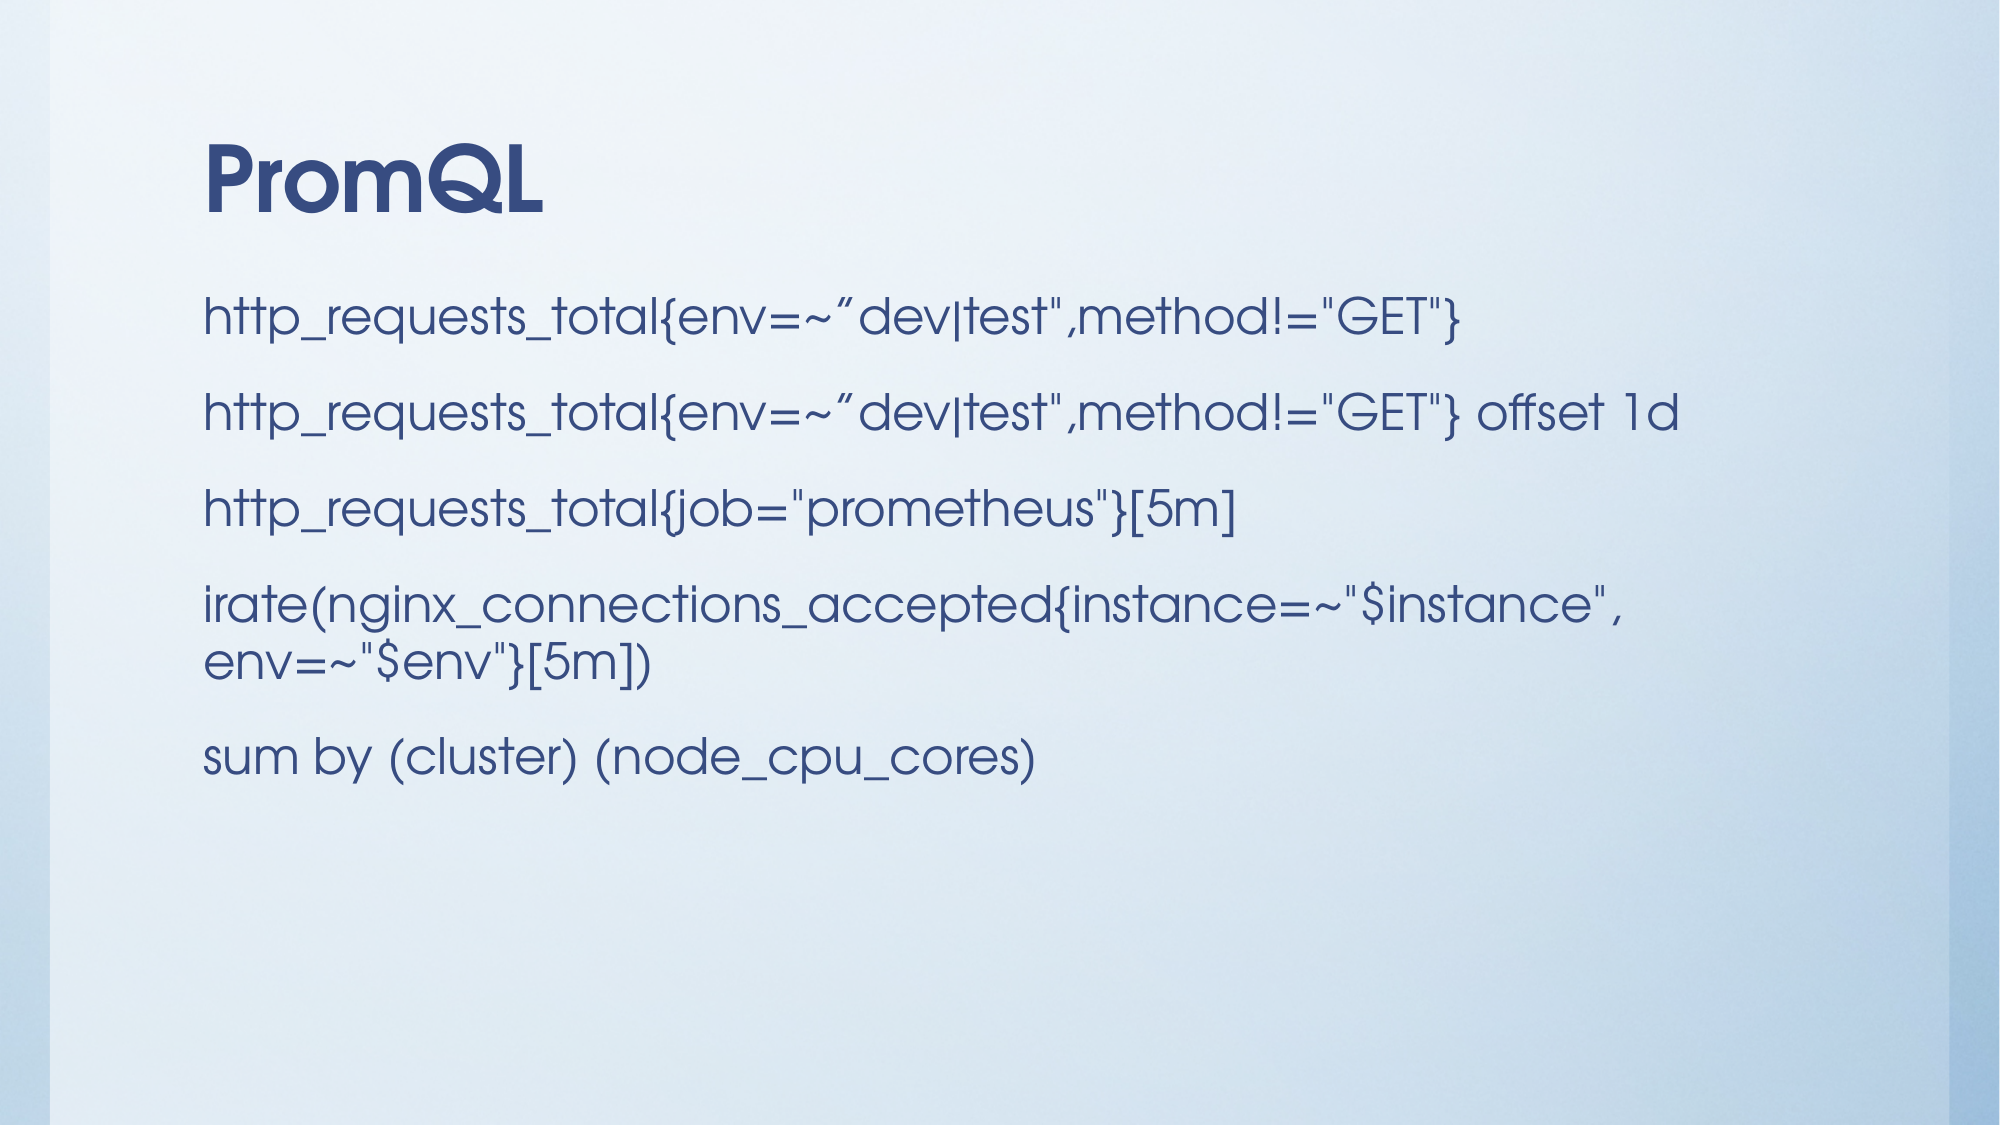

# PromQL
http_requests_total{env=~”dev|test",method!="GET"}
http_requests_total{env=~”dev|test",method!="GET"} offset 1d
http_requests_total{job="prometheus"}[5m]
irate(nginx_connections_accepted{instance=~"$instance", env=~"$env"}[5m])
sum by (cluster) (node_cpu_cores)